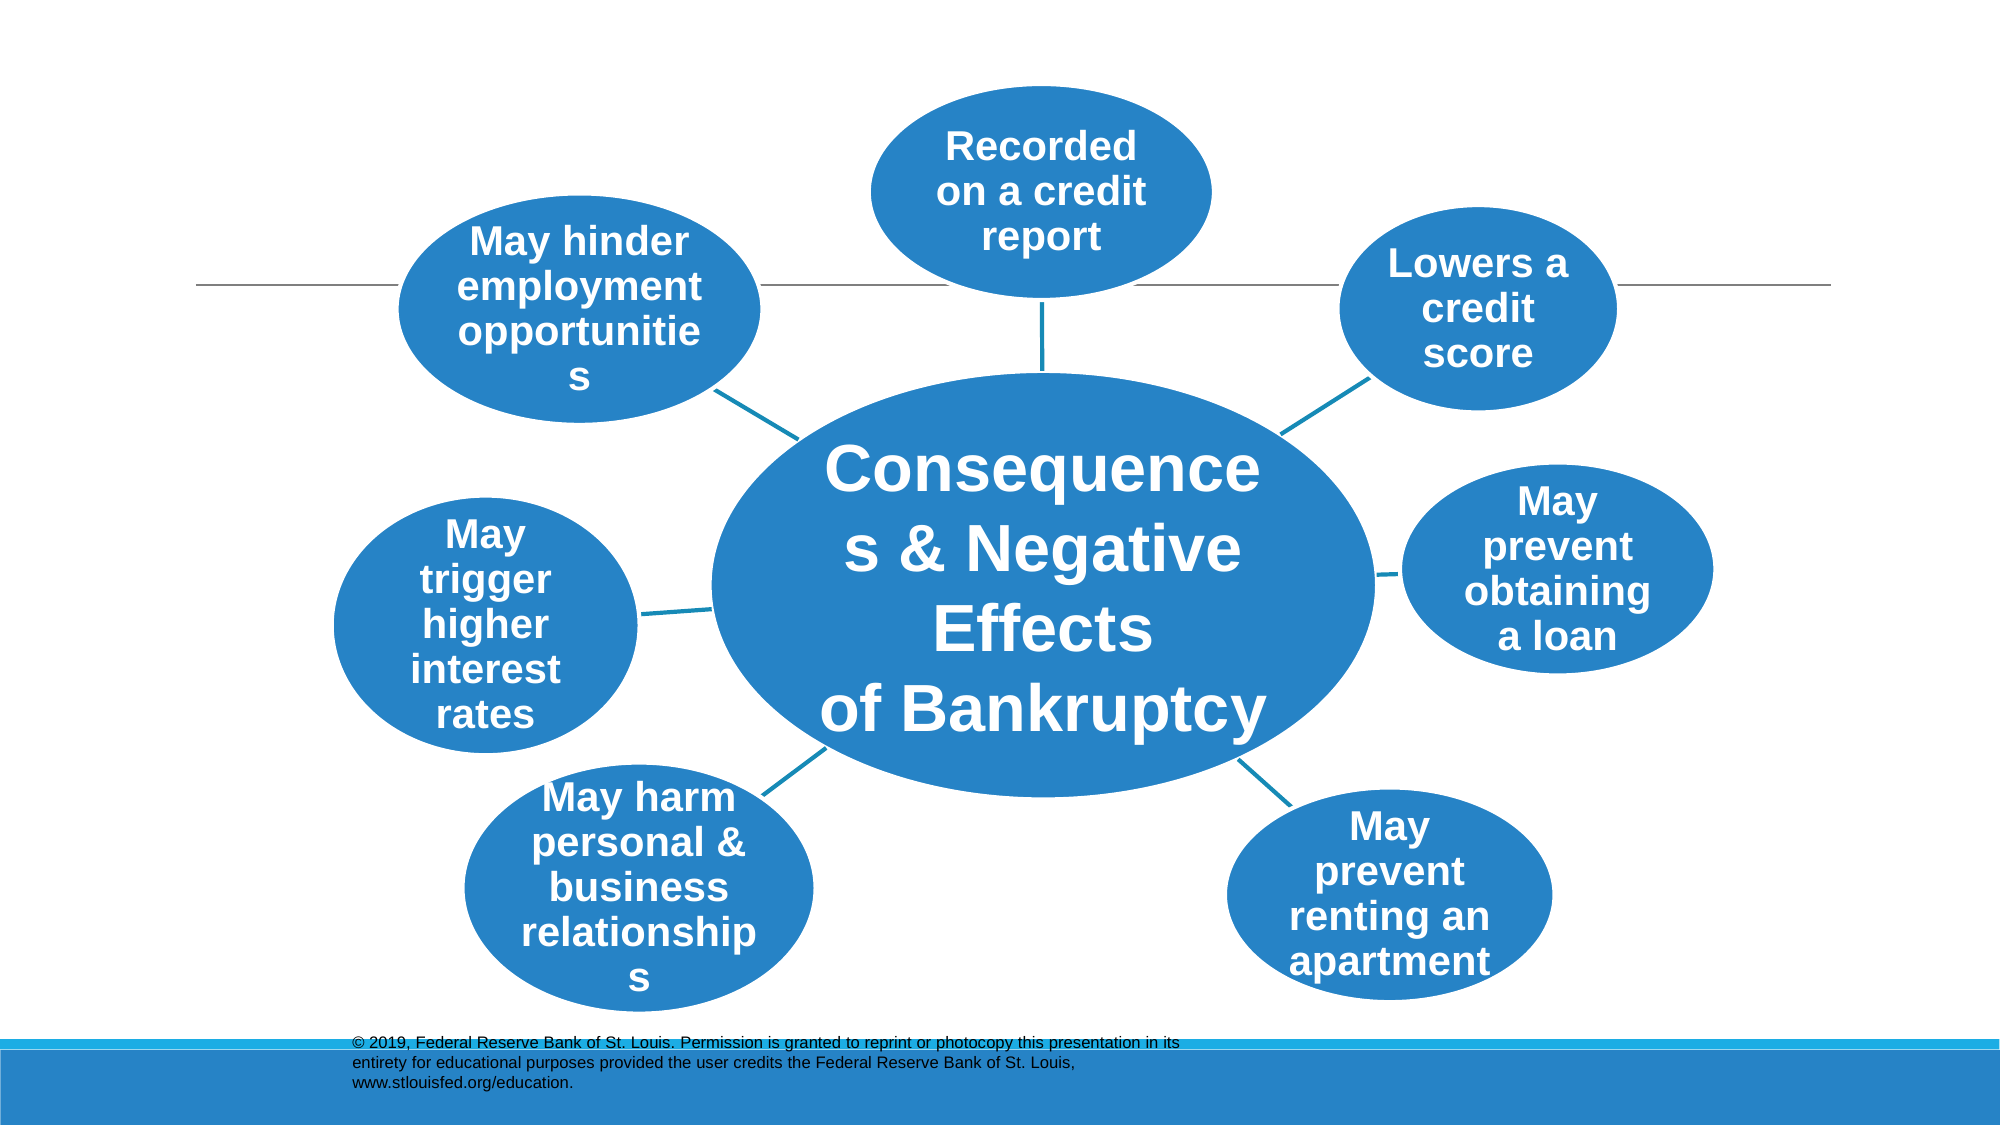

Consequences & Negative Effects
of Bankruptcy

Recorded on a credit report

Lowers a credit score

May prevent renting an apartment

May prevent obtaining a loan

May trigger higher interest rates

May harm personal & business relationships

May hinder employment opportunities
© 2019, Federal Reserve Bank of St. Louis. Permission is granted to reprint or photocopy this presentation in its entirety for educational purposes provided the user credits the Federal Reserve Bank of St. Louis, www.stlouisfed.org/education.